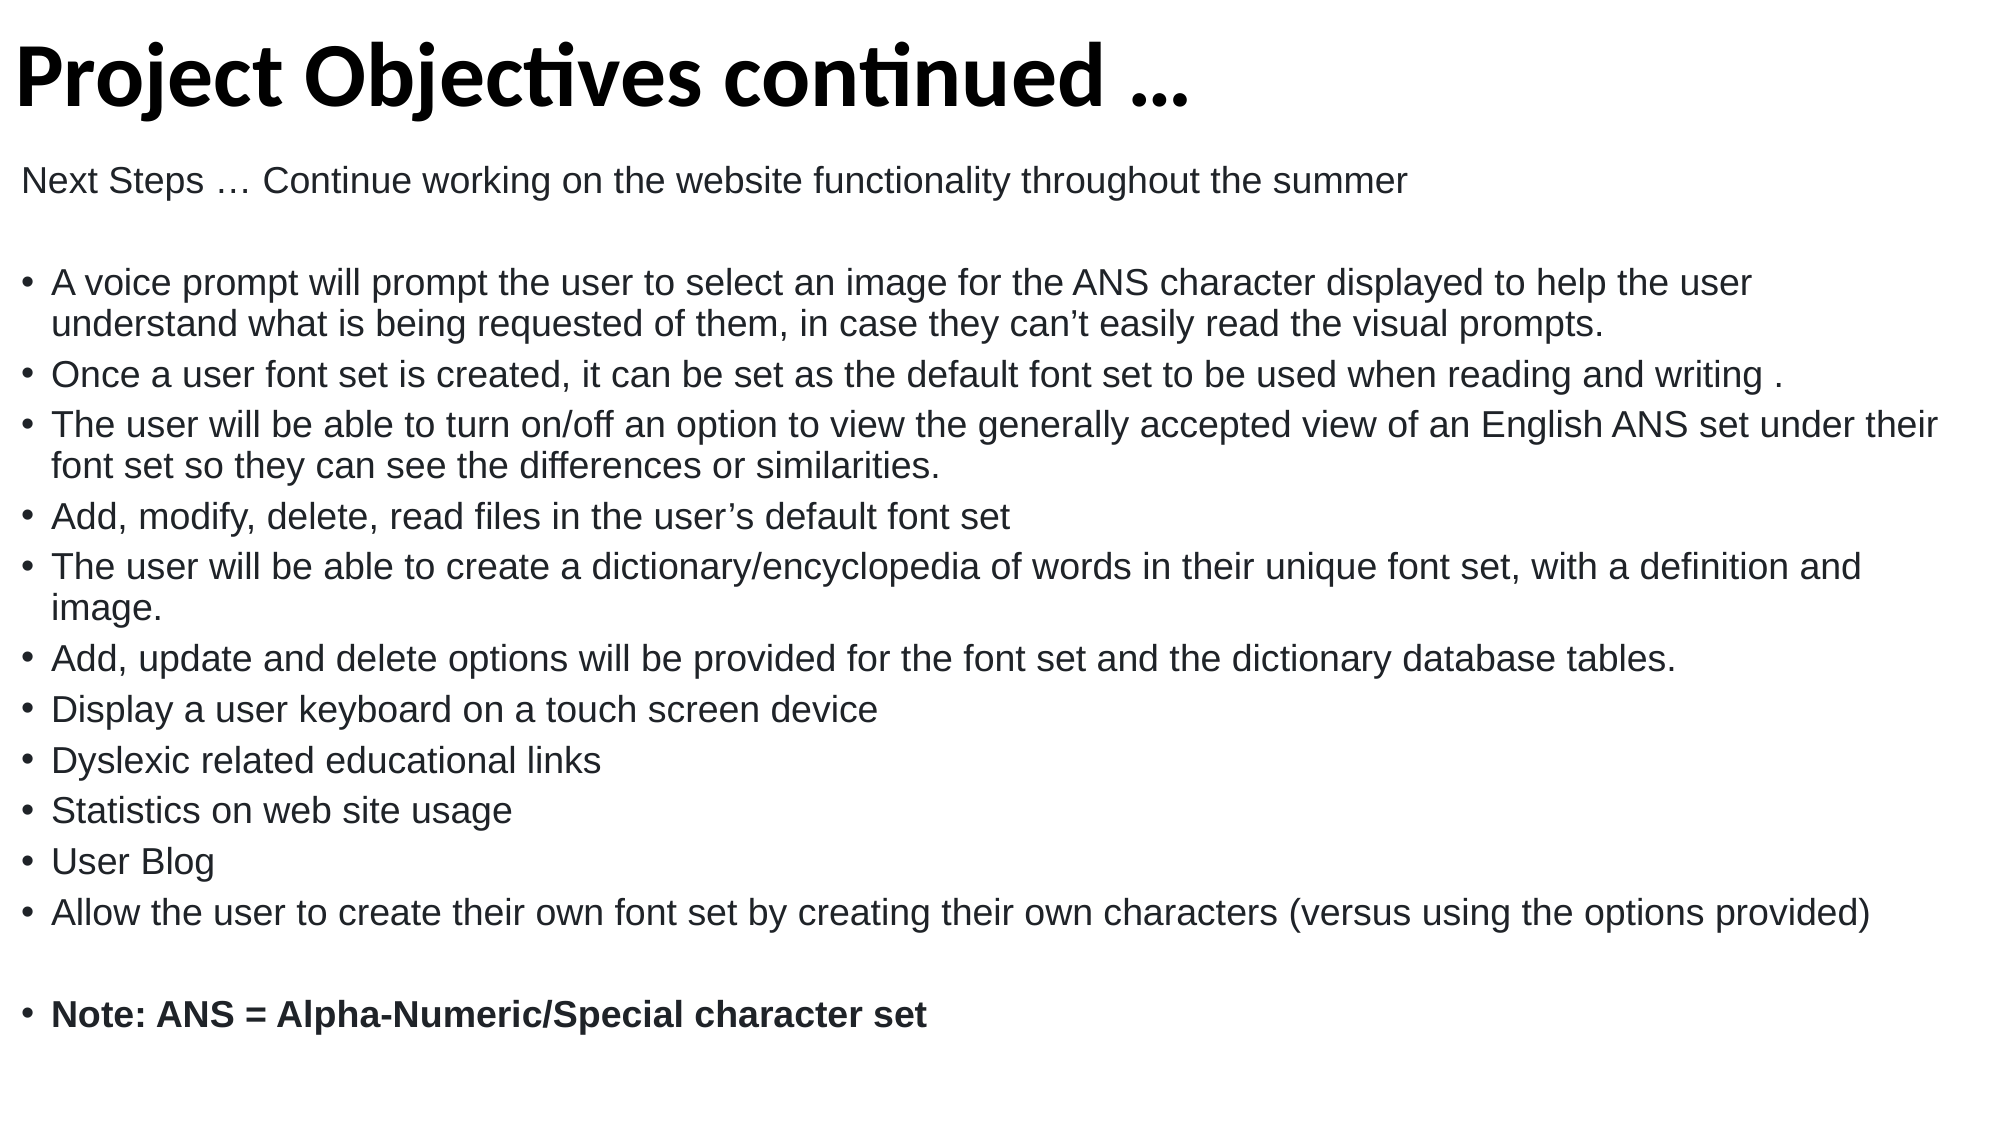

# Project Objectives continued …
Next Steps … Continue working on the website functionality throughout the summer

A voice prompt will prompt the user to select an image for the ANS character displayed to help the user understand what is being requested of them, in case they can’t easily read the visual prompts.
Once a user font set is created, it can be set as the default font set to be used when reading and writing .
The user will be able to turn on/off an option to view the generally accepted view of an English ANS set under their font set so they can see the differences or similarities.
Add, modify, delete, read files in the user’s default font set
The user will be able to create a dictionary/encyclopedia of words in their unique font set, with a definition and image.
Add, update and delete options will be provided for the font set and the dictionary database tables.
Display a user keyboard on a touch screen device
Dyslexic related educational links
Statistics on web site usage
User Blog
Allow the user to create their own font set by creating their own characters (versus using the options provided)

Note: ANS = Alpha-Numeric/Special character set